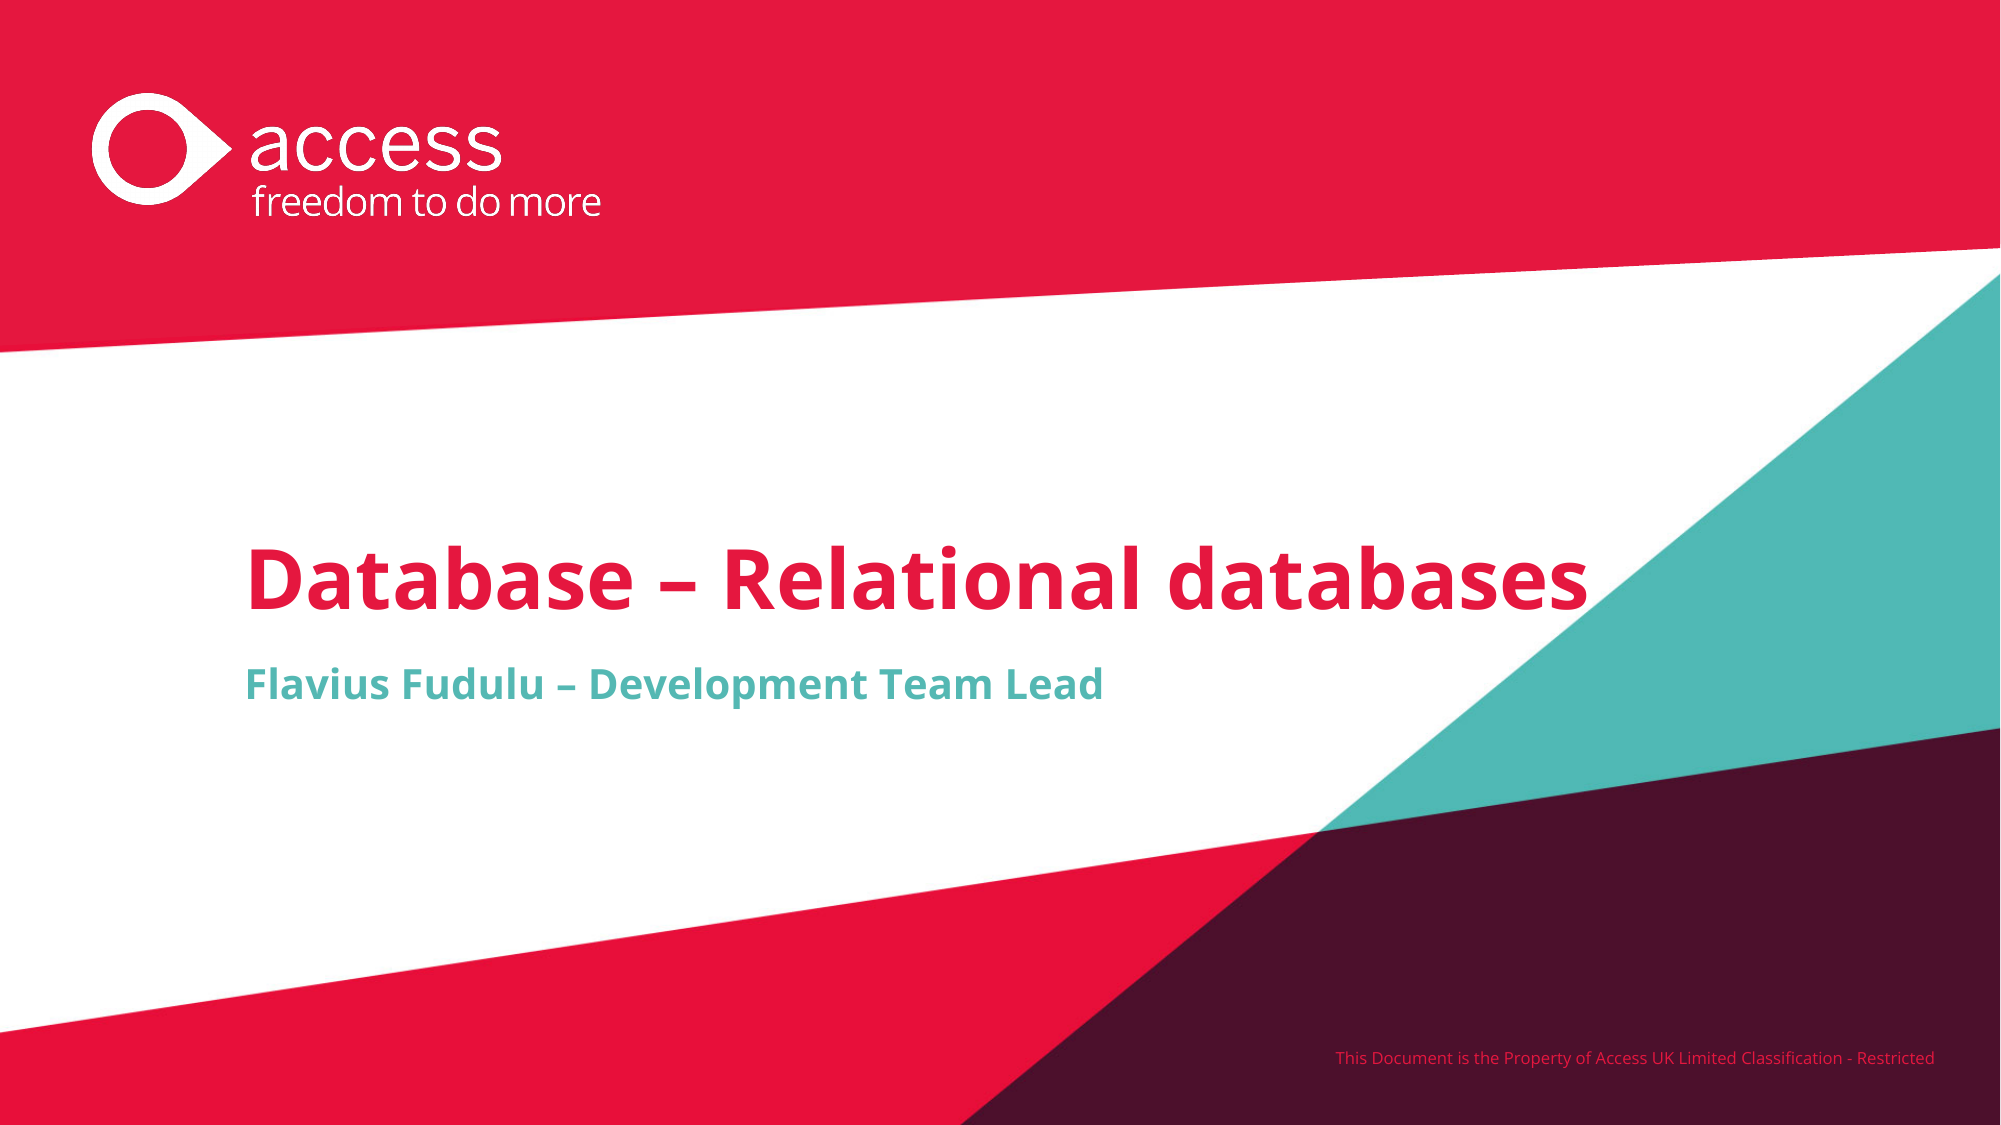

# Database – Relational databases
Flavius Fudulu – Development Team Lead
This Document is the Property of Access UK Limited Classification - Restricted